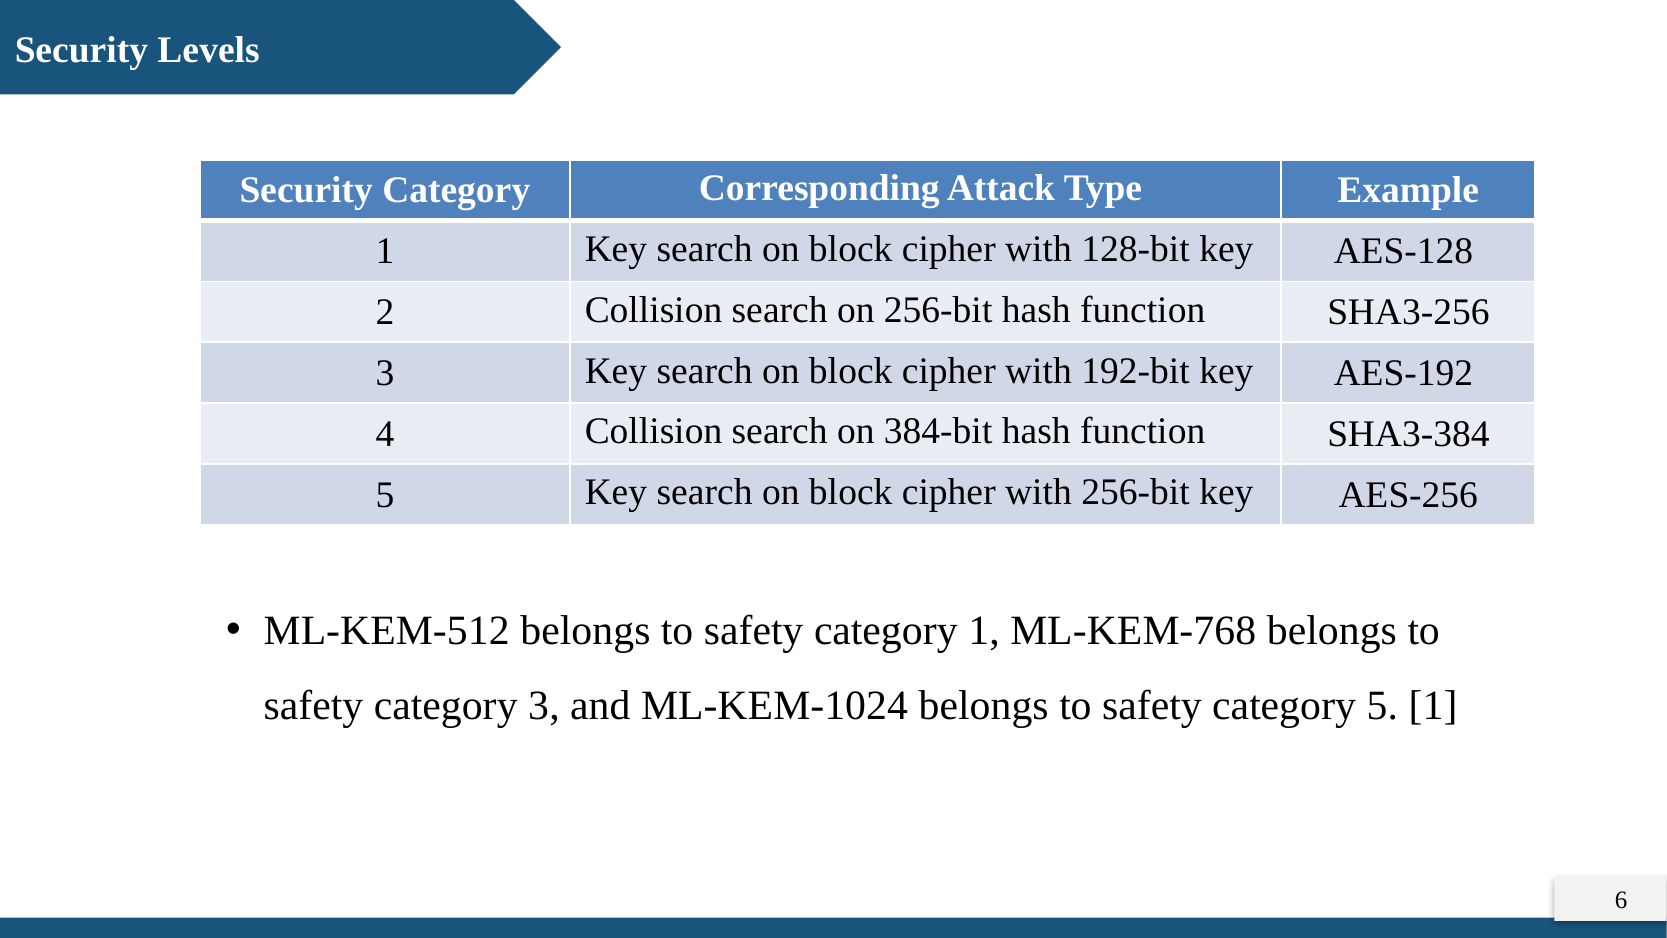

Security Levels

| Security Category | Corresponding Attack Type | Example |
| --- | --- | --- |
| 1 | Key search on block cipher with 128-bit key | AES-128 |
| 2 | Collision search on 256-bit hash function | SHA3-256 |
| 3 | Key search on block cipher with 192-bit key | AES-192 |
| 4 | Collision search on 384-bit hash function | SHA3-384 |
| 5 | Key search on block cipher with 256-bit key | AES-256 |
ML-KEM-512 belongs to safety category 1, ML-KEM-768 belongs to safety category 3, and ML-KEM-1024 belongs to safety category 5. [1]
6